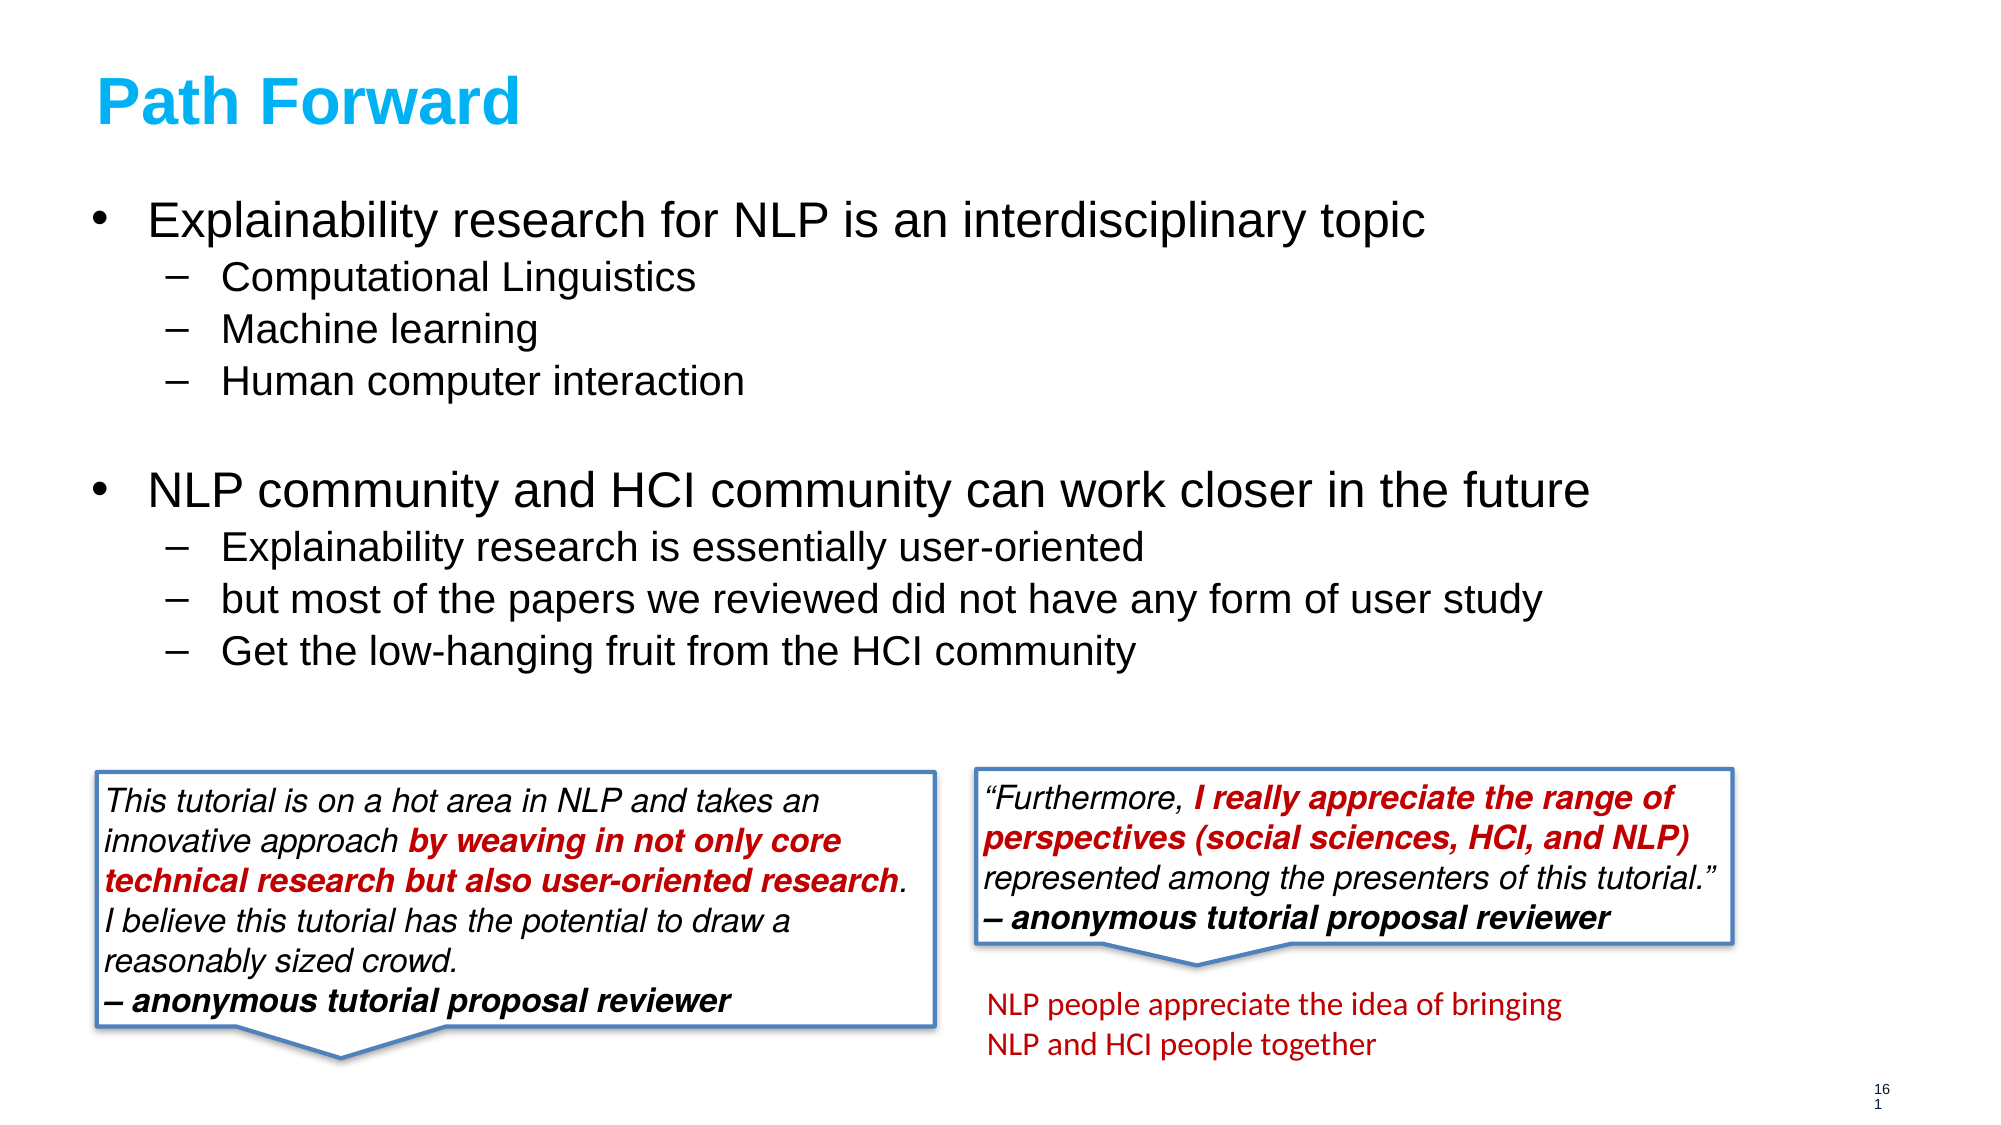

# Path Forward
Explainability research for NLP is an interdisciplinary topic
Computational Linguistics
Machine learning
Human computer interaction

NLP community and HCI community can work closer in the future
Explainability research is essentially user-oriented
but most of the papers we reviewed did not have any form of user study
Get the low-hanging fruit from the HCI community

This tutorial is on a hot area in NLP and takes an innovative approach by weaving in not only core technical research but also user-oriented research. I believe this tutorial has the potential to draw a reasonably sized crowd.
– anonymous tutorial proposal reviewer
“Furthermore, I really appreciate the range of perspectives (social sciences, HCI, and NLP) represented among the presenters of this tutorial.” – anonymous tutorial proposal reviewer
NLP people appreciate the idea of bringing
NLP and HCI people together
161